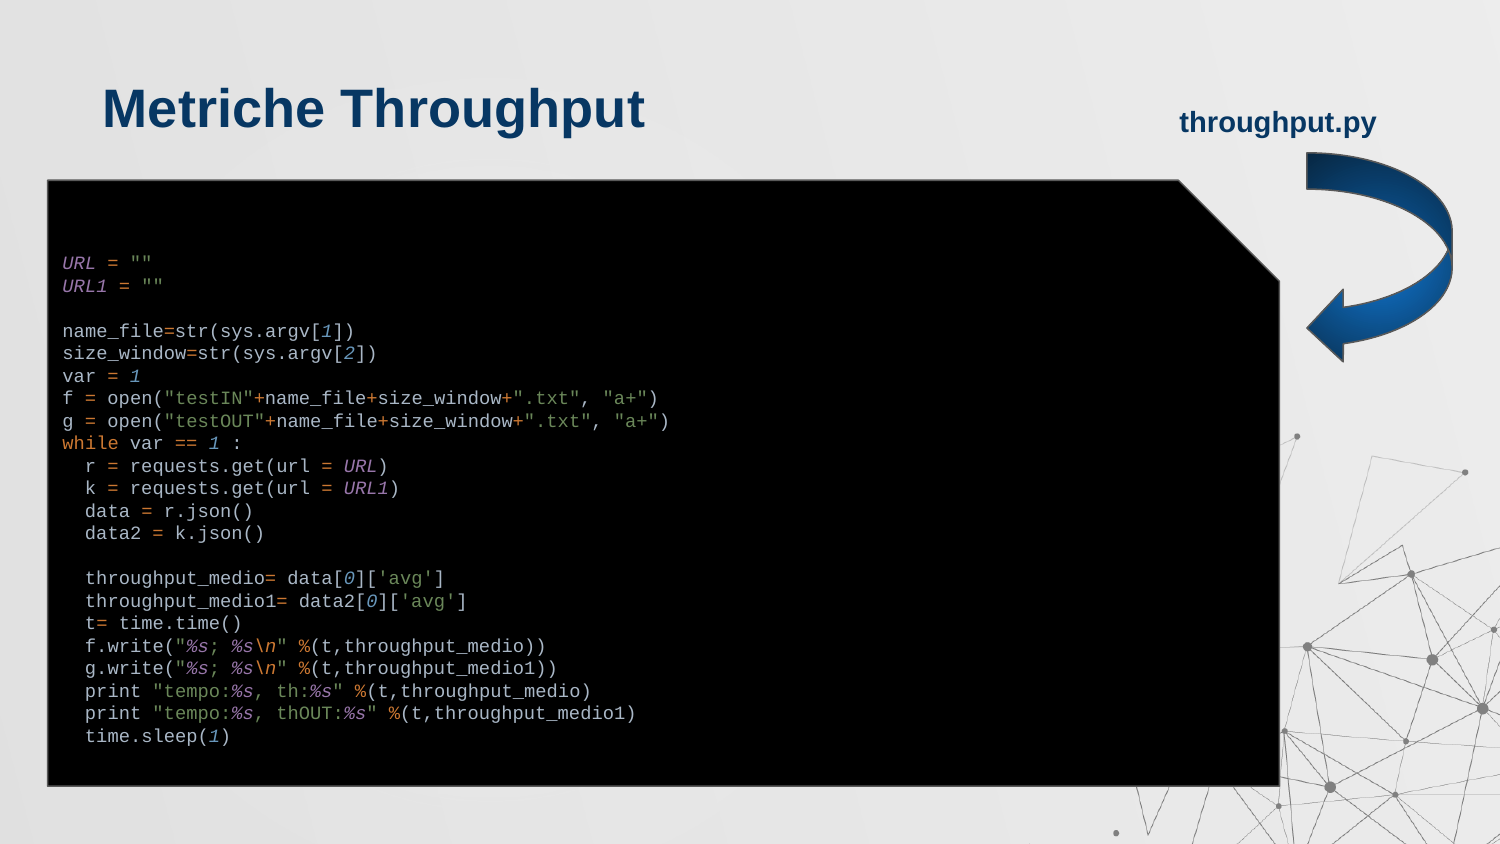

# Metriche Throughput
throughput.py

URL = ""
URL1 = ""

name_file=str(sys.argv[1])
size_window=str(sys.argv[2])
var = 1
f = open("testIN"+name_file+size_window+".txt", "a+")
g = open("testOUT"+name_file+size_window+".txt", "a+")
while var == 1 :
  r = requests.get(url = URL)
  k = requests.get(url = URL1)
  data = r.json()
  data2 = k.json()

  throughput_medio= data[0]['avg']
  throughput_medio1= data2[0]['avg']
  t= time.time()
  f.write("%s; %s\n" %(t,throughput_medio))
  g.write("%s; %s\n" %(t,throughput_medio1))
  print "tempo:%s, th:%s" %(t,throughput_medio)
  print "tempo:%s, thOUT:%s" %(t,throughput_medio1)
  time.sleep(1)